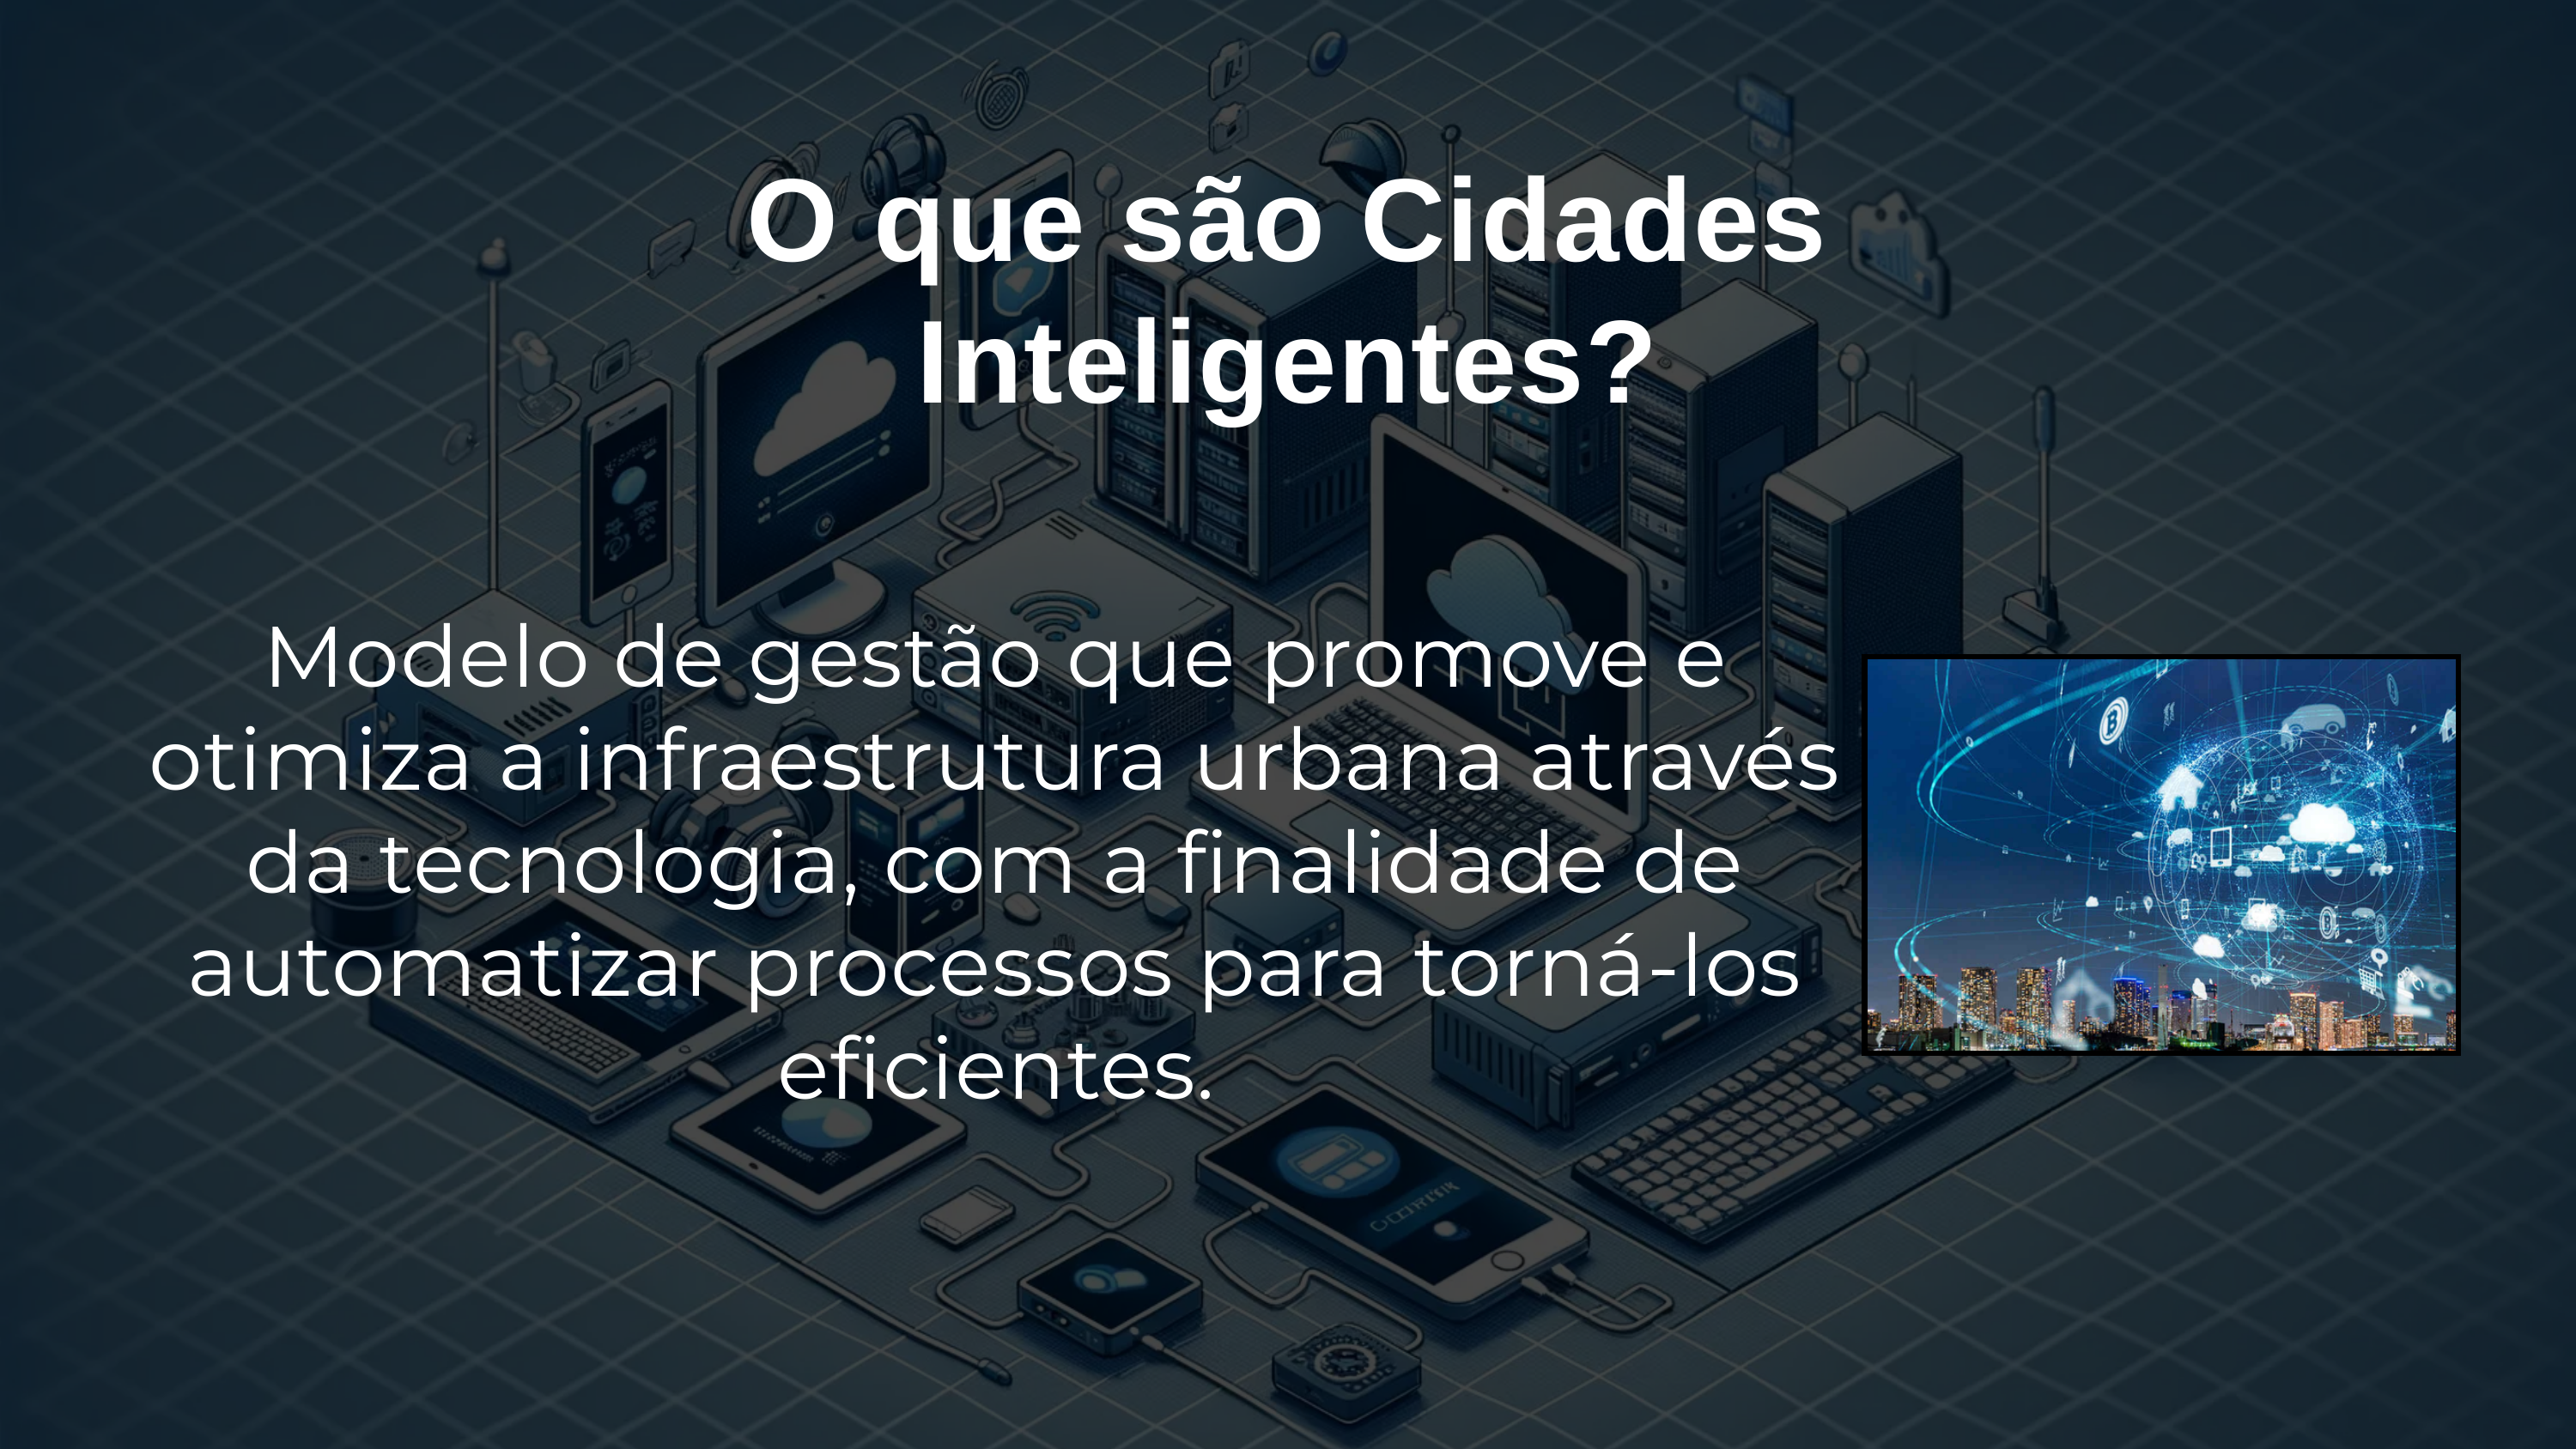

O que são Cidades Inteligentes?
Modelo de gestão que promove e otimiza a infraestrutura urbana através da tecnologia, com a finalidade de automatizar processos para torná-los eficientes.